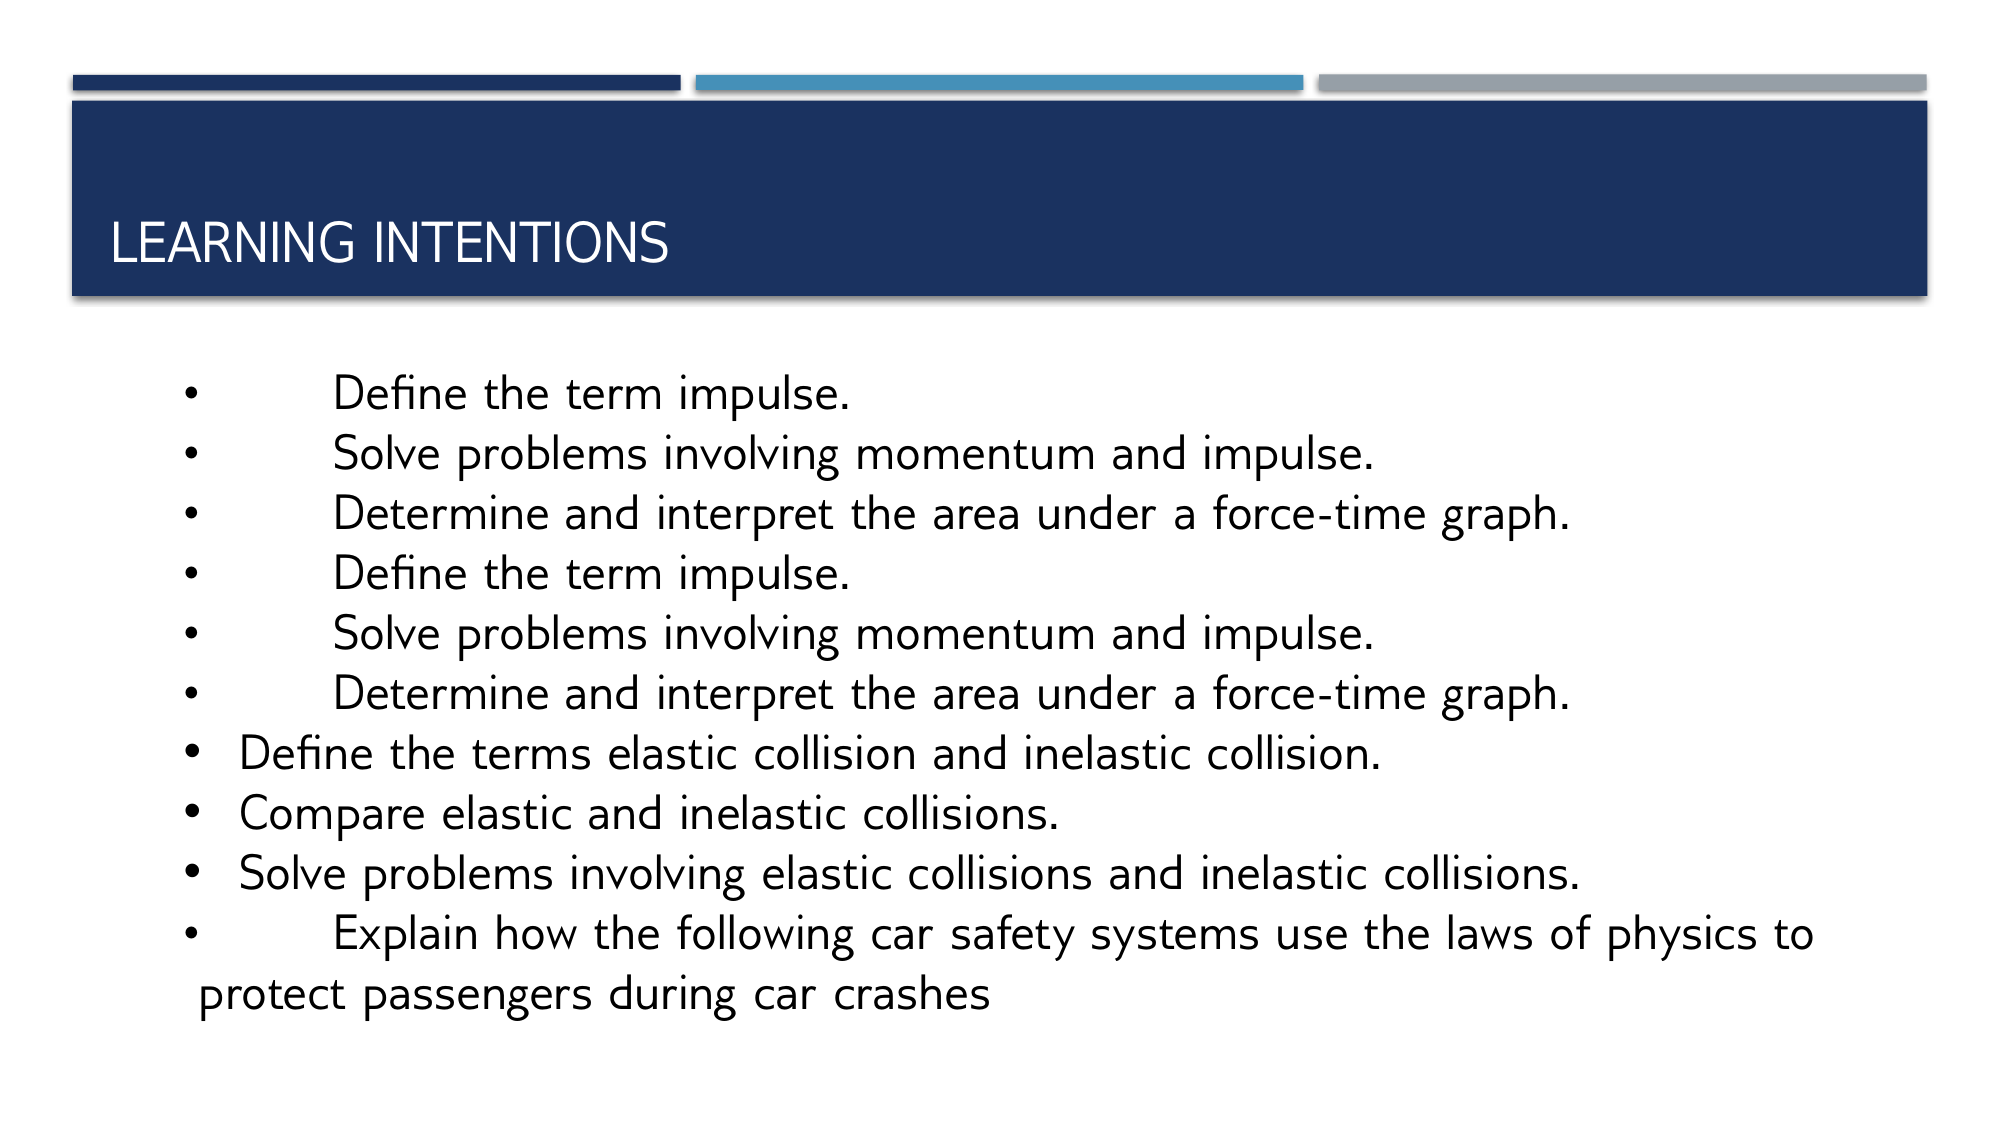

# Learning Intentions
•	Define the term impulse.
•	Solve problems involving momentum and impulse.
•	Determine and interpret the area under a force-time graph.
•	Define the term impulse.
•	Solve problems involving momentum and impulse.
•	Determine and interpret the area under a force-time graph.
Define the terms elastic collision and inelastic collision.
Compare elastic and inelastic collisions.
Solve problems involving elastic collisions and inelastic collisions.
•	Explain how the following car safety systems use the laws of physics to  protect passengers during car crashes